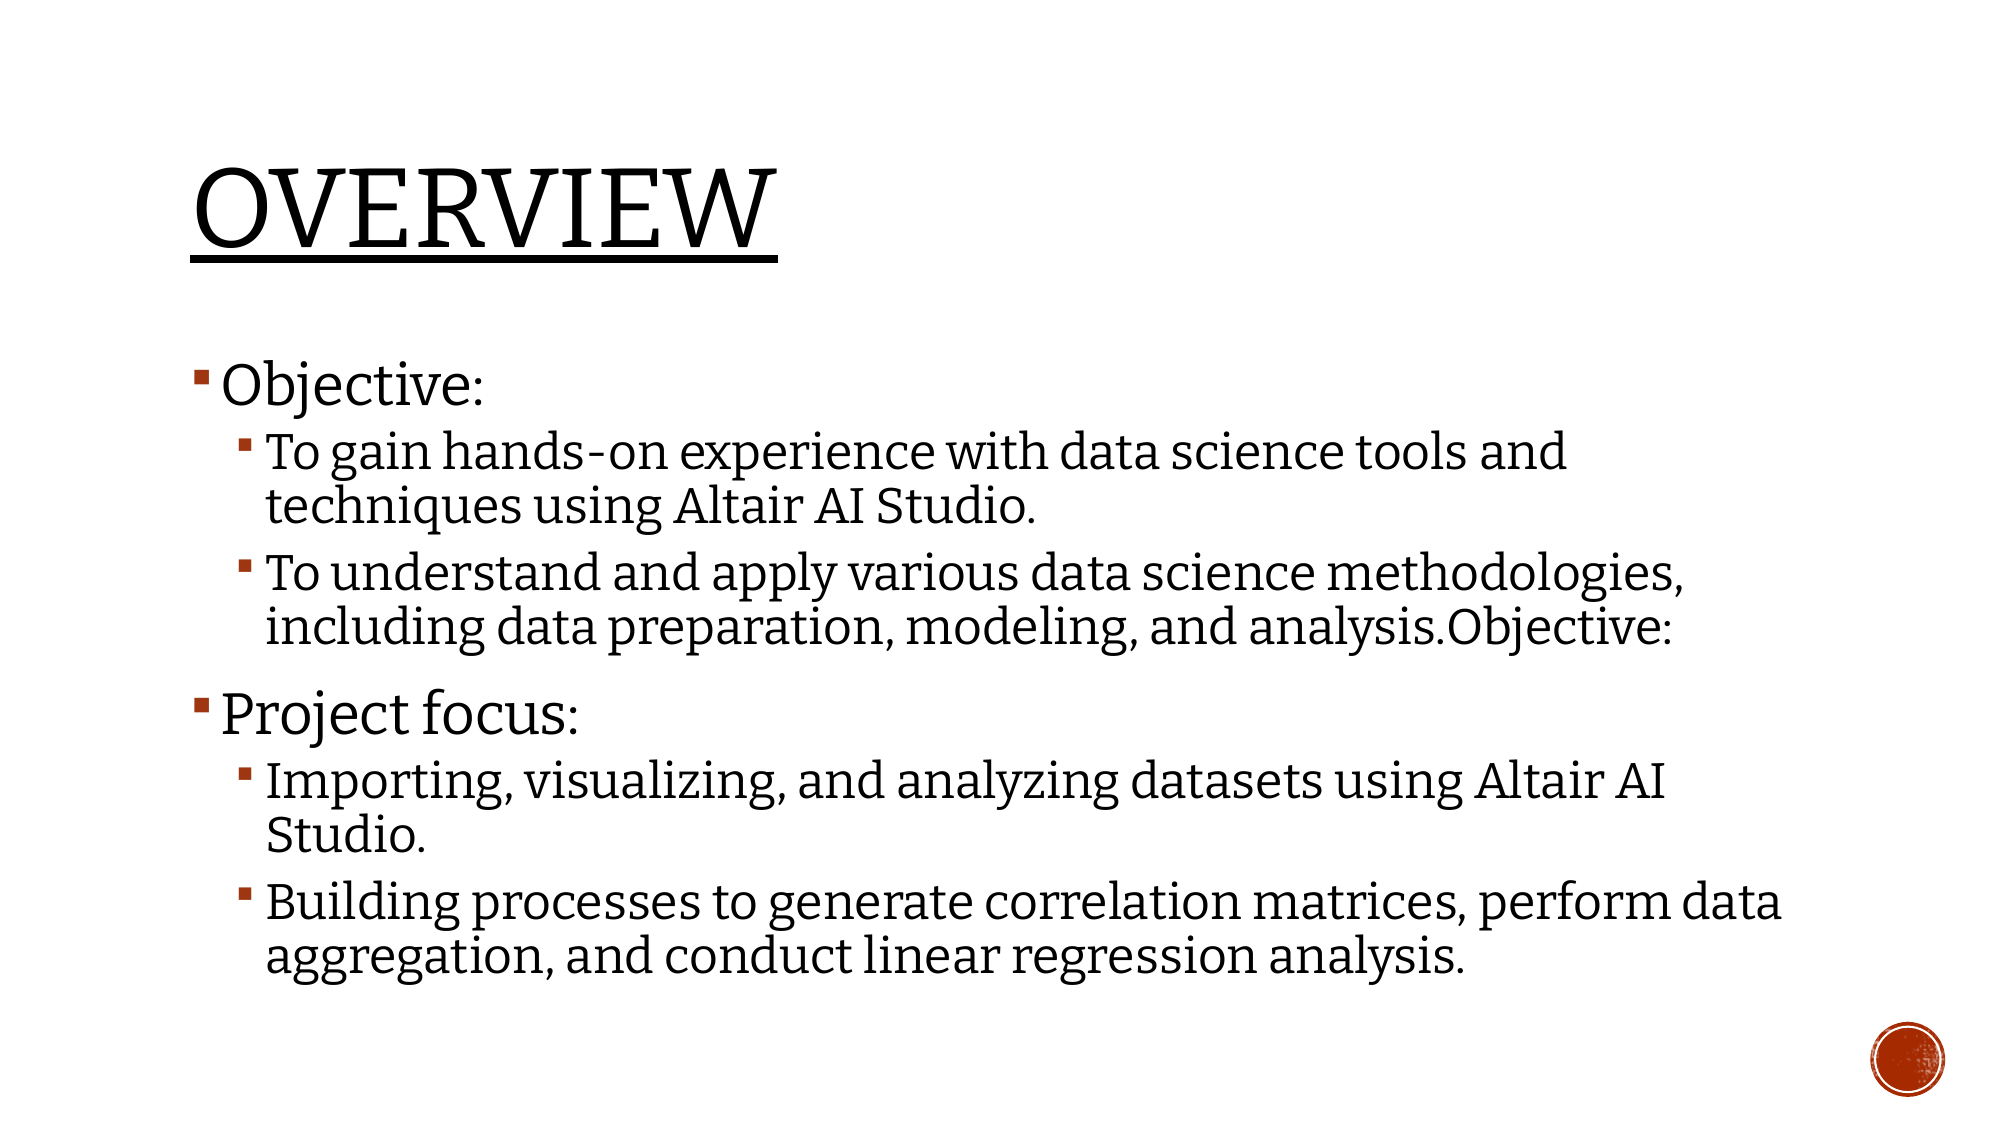

# Overview
Objective:
To gain hands-on experience with data science tools and techniques using Altair AI Studio.
To understand and apply various data science methodologies, including data preparation, modeling, and analysis.Objective:
Project focus:
Importing, visualizing, and analyzing datasets using Altair AI Studio.
Building processes to generate correlation matrices, perform data aggregation, and conduct linear regression analysis.